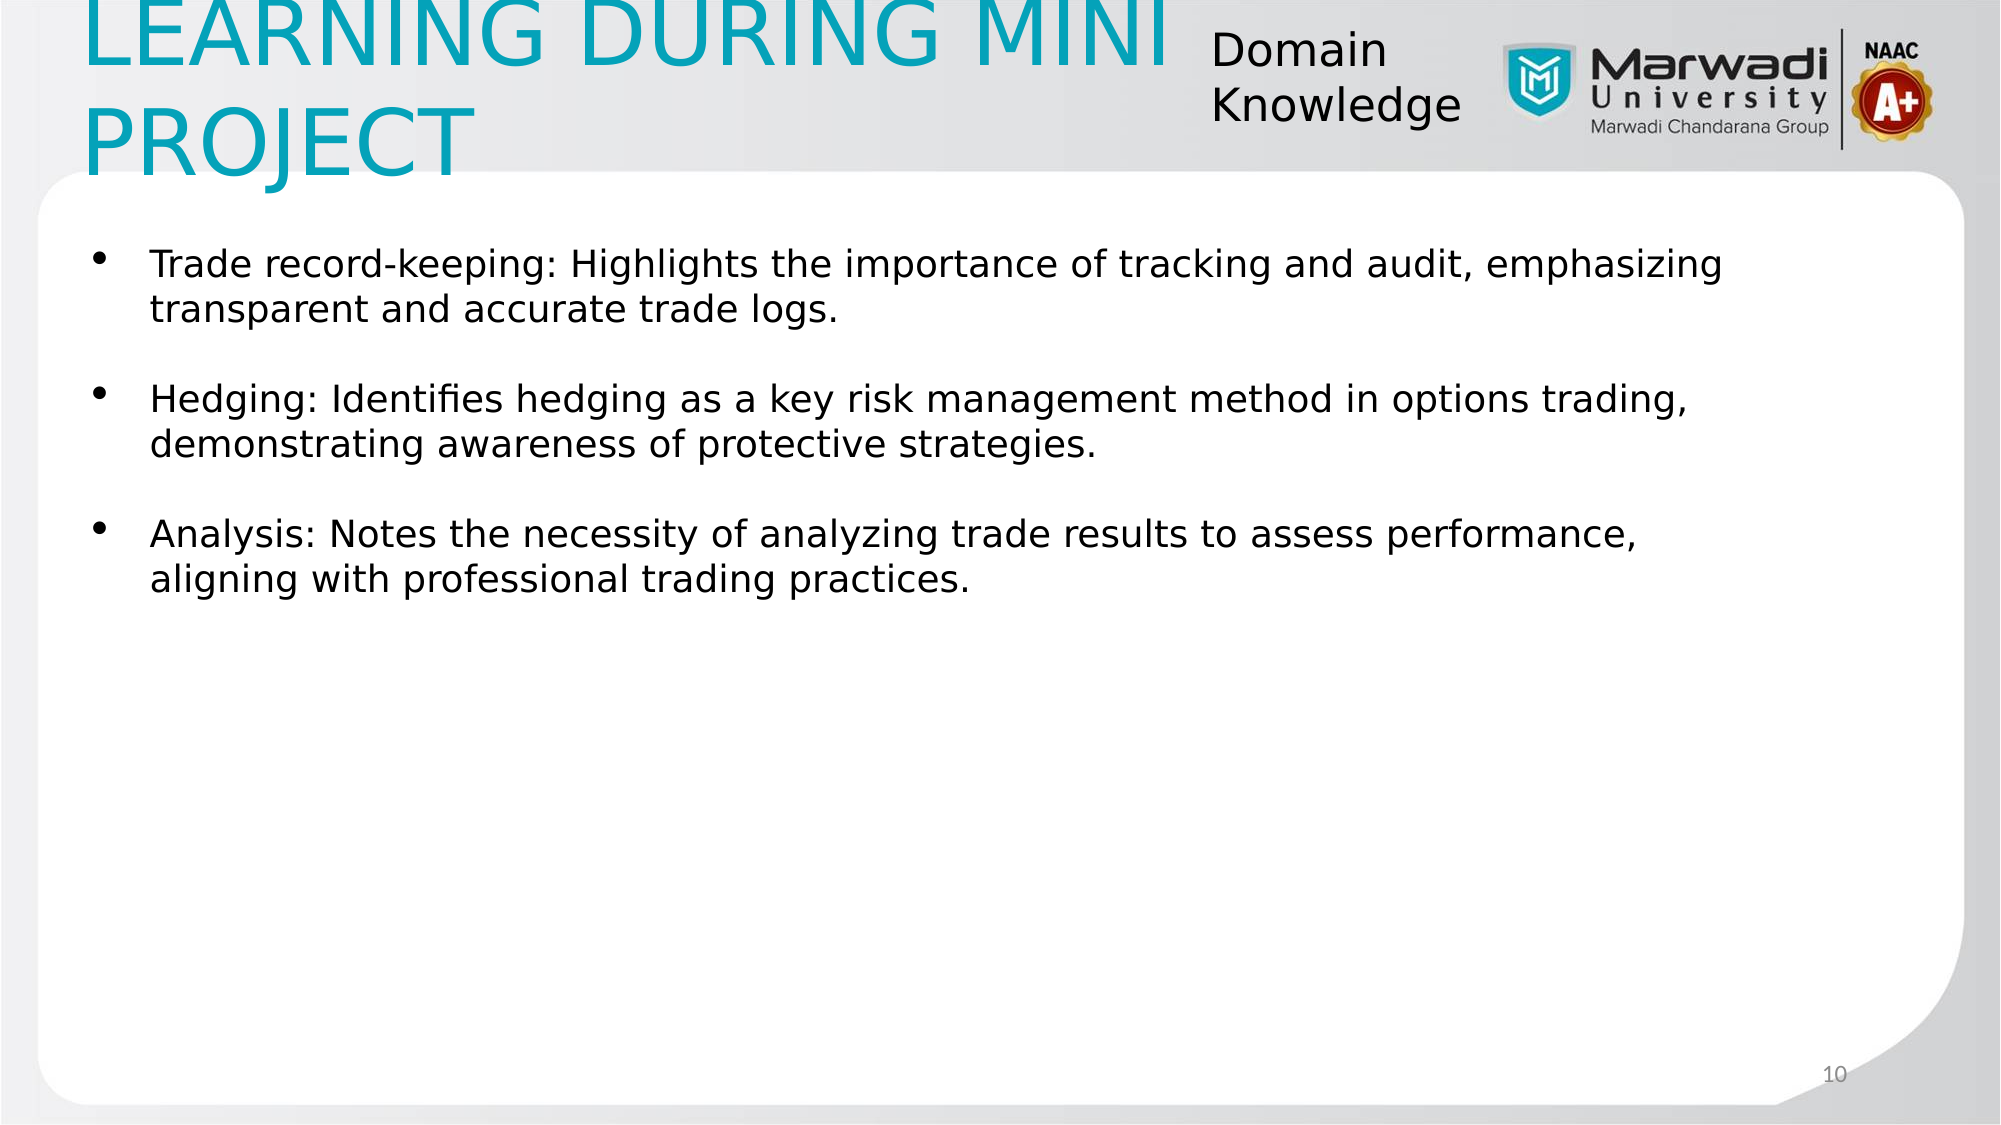

# LEARNING DURING MINI PROJECT
Domain Knowledge
Trade record-keeping: Highlights the importance of tracking and audit, emphasizing transparent and accurate trade logs.

Hedging: Identifies hedging as a key risk management method in options trading, demonstrating awareness of protective strategies.

Analysis: Notes the necessity of analyzing trade results to assess performance, aligning with professional trading practices.

10